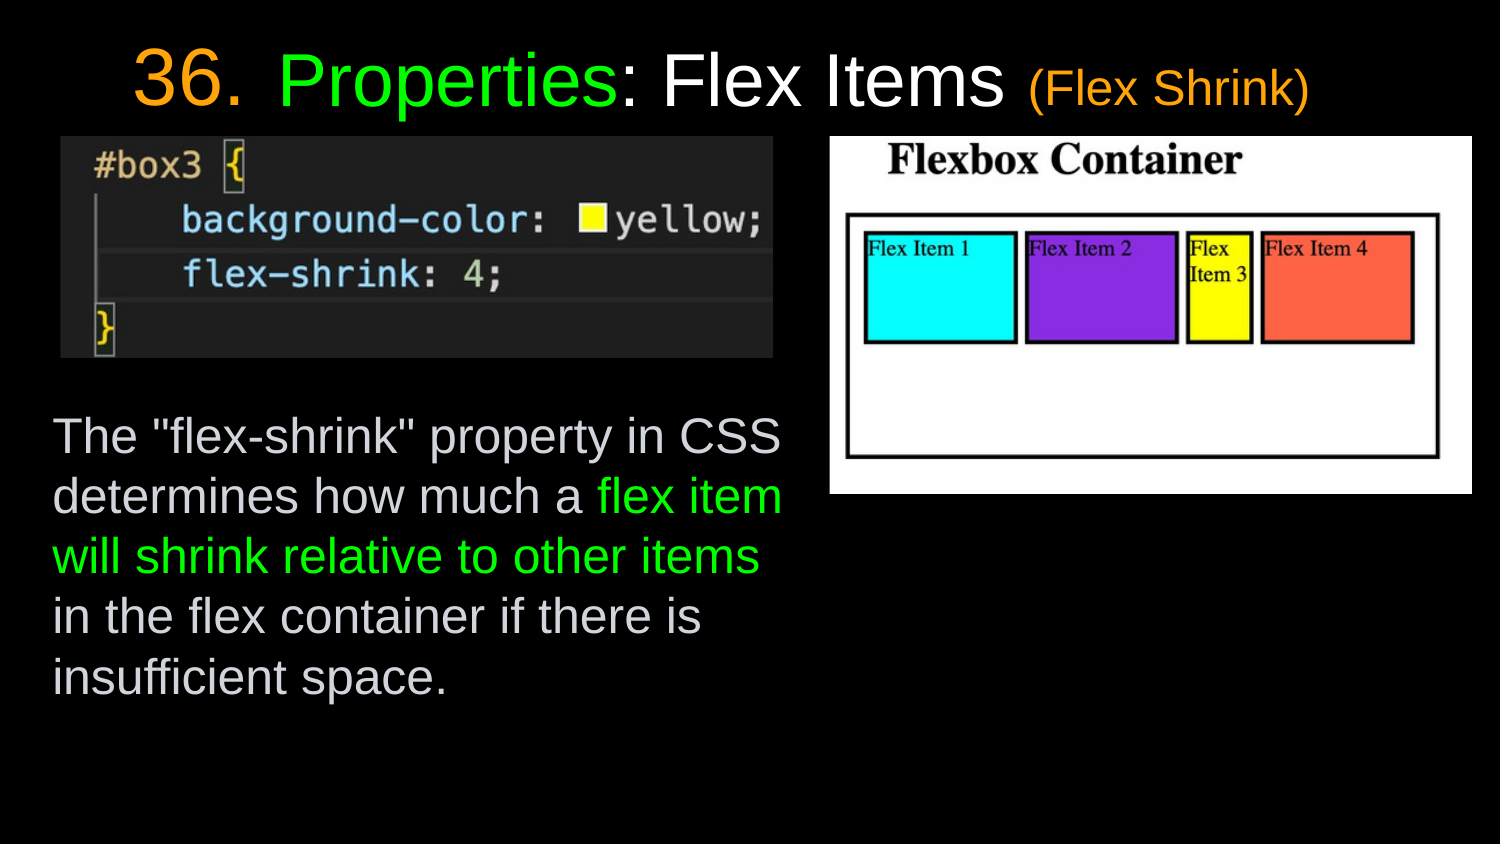

36.
Properties: Flex Items
(Flex Shrink)

The "flex-shrink" property in CSS determines how much a flex item will shrink relative to other items in the flex container if there is insufficient space.